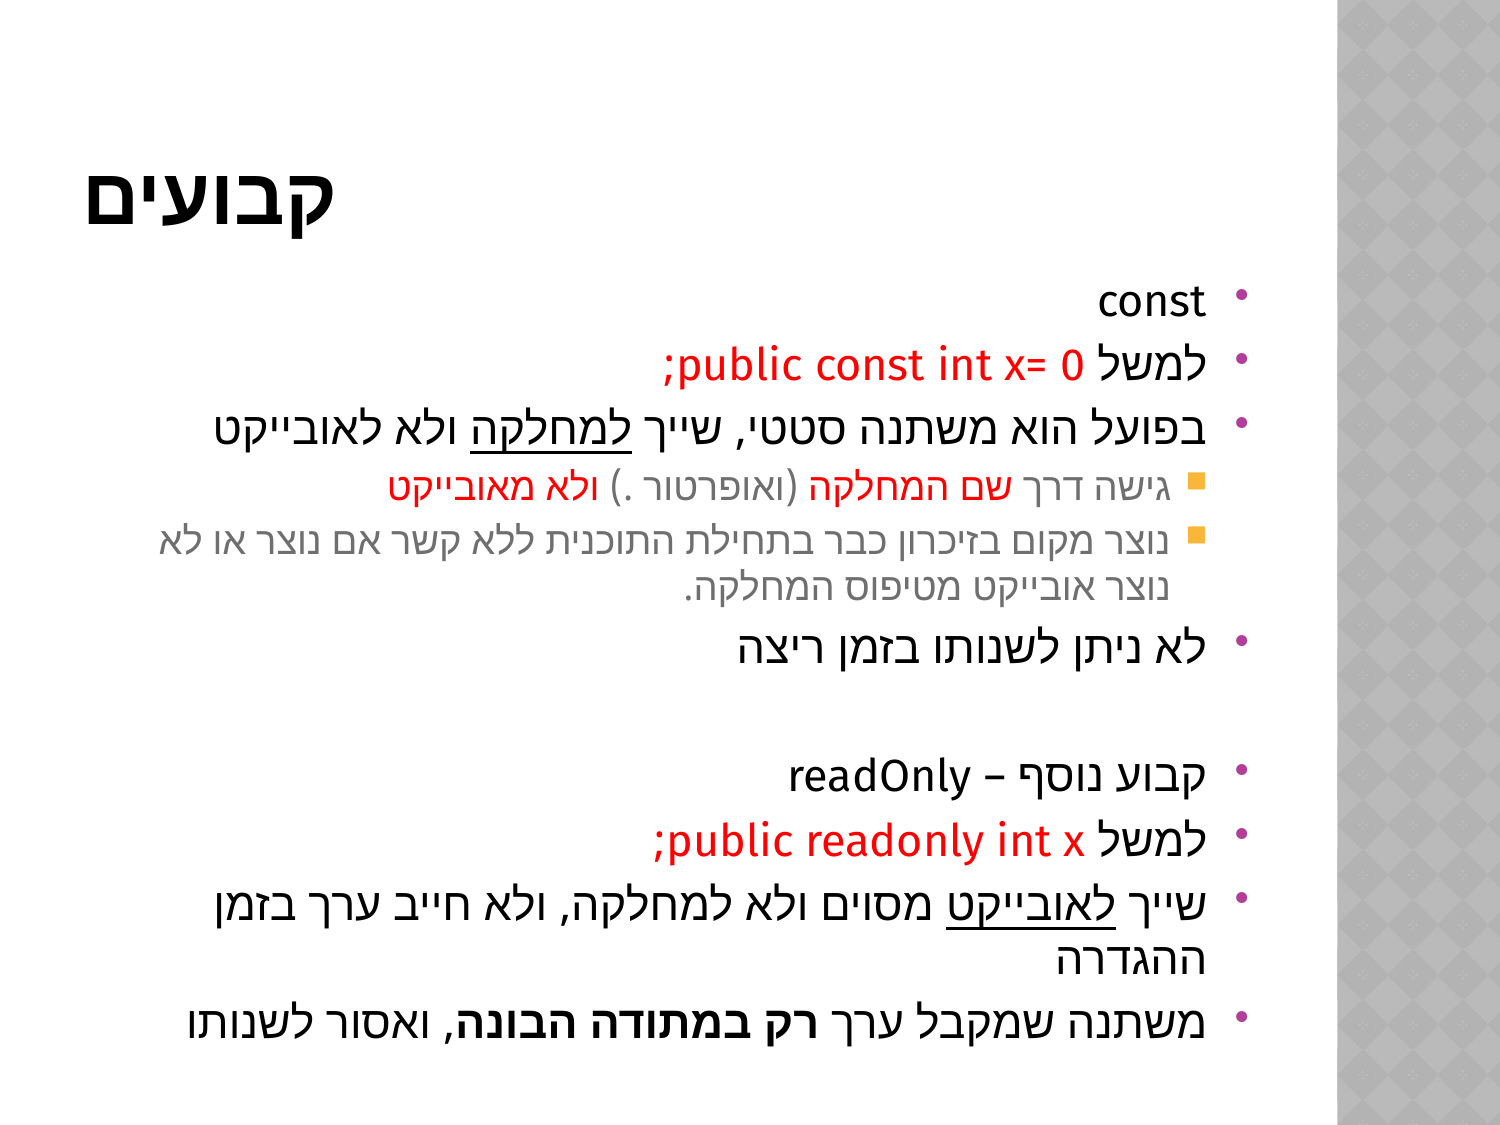

# קבועים
const
למשל public const int x= 0;
בפועל הוא משתנה סטטי, שייך למחלקה ולא לאובייקט
גישה דרך שם המחלקה (ואופרטור .) ולא מאובייקט
נוצר מקום בזיכרון כבר בתחילת התוכנית ללא קשר אם נוצר או לא נוצר אובייקט מטיפוס המחלקה.
לא ניתן לשנותו בזמן ריצה

קבוע נוסף – readOnly
למשל public readonly int x;
שייך לאובייקט מסוים ולא למחלקה, ולא חייב ערך בזמן ההגדרה
משתנה שמקבל ערך רק במתודה הבונה, ואסור לשנותו